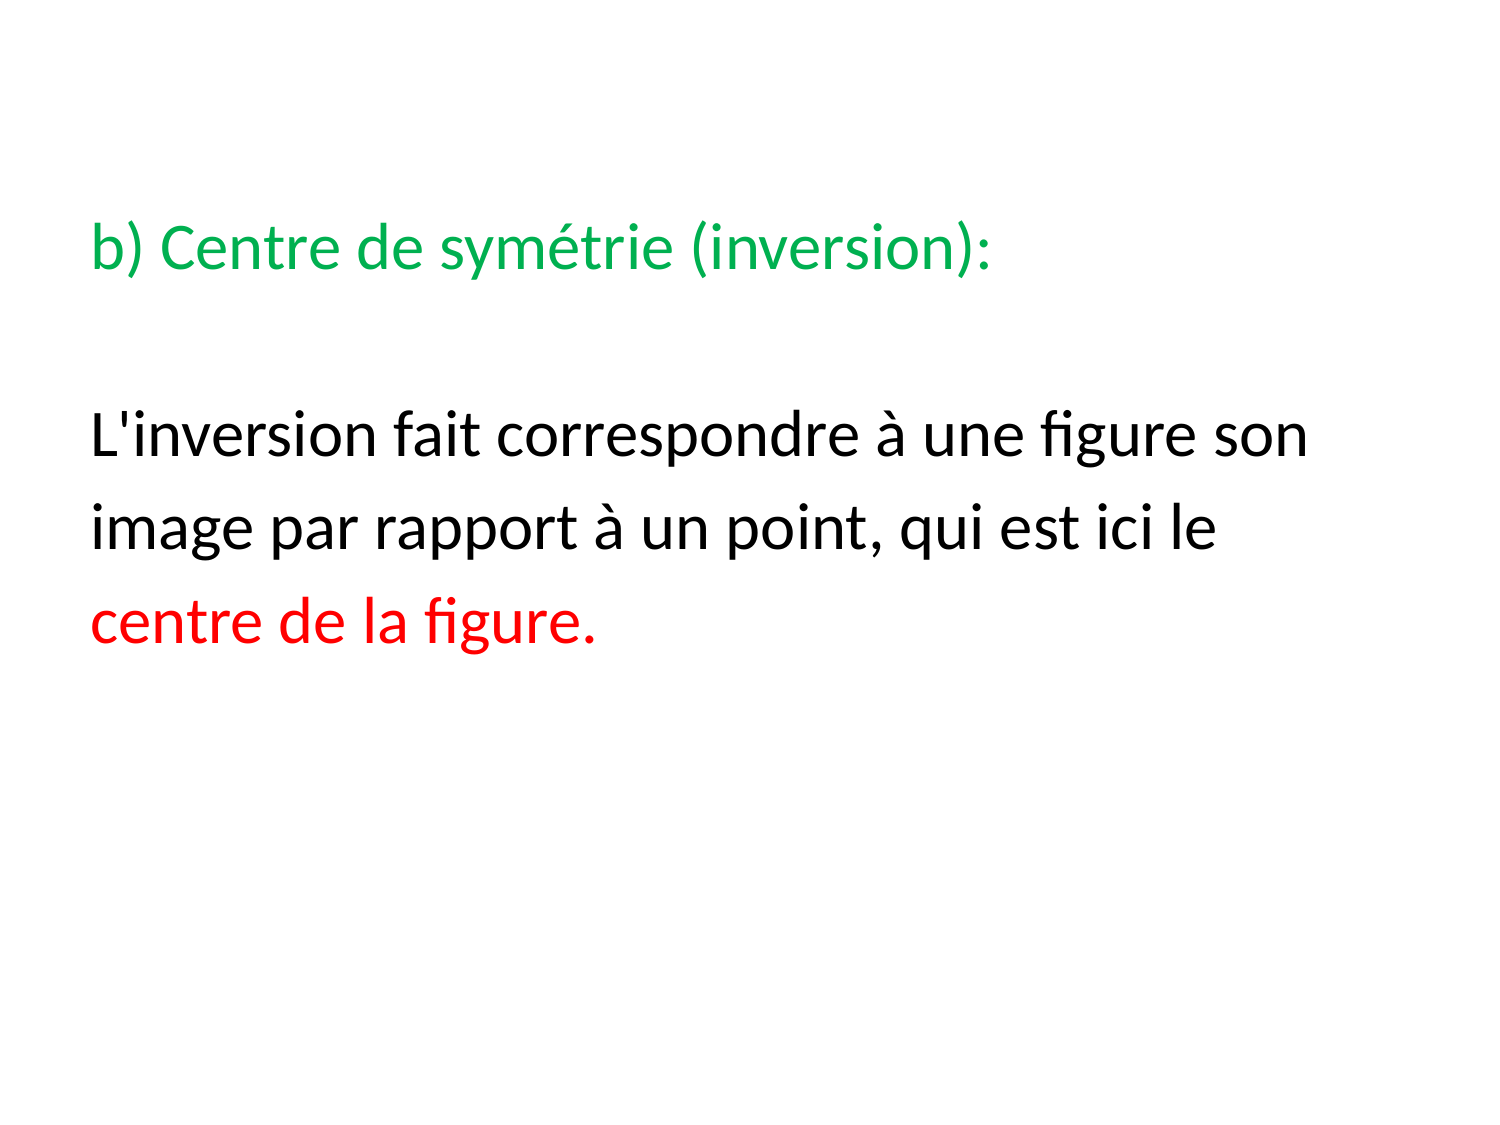

b) Centre de symétrie (inversion):

L'inversion fait correspondre à une figure son
image par rapport à un point, qui est ici le
centre de la figure.